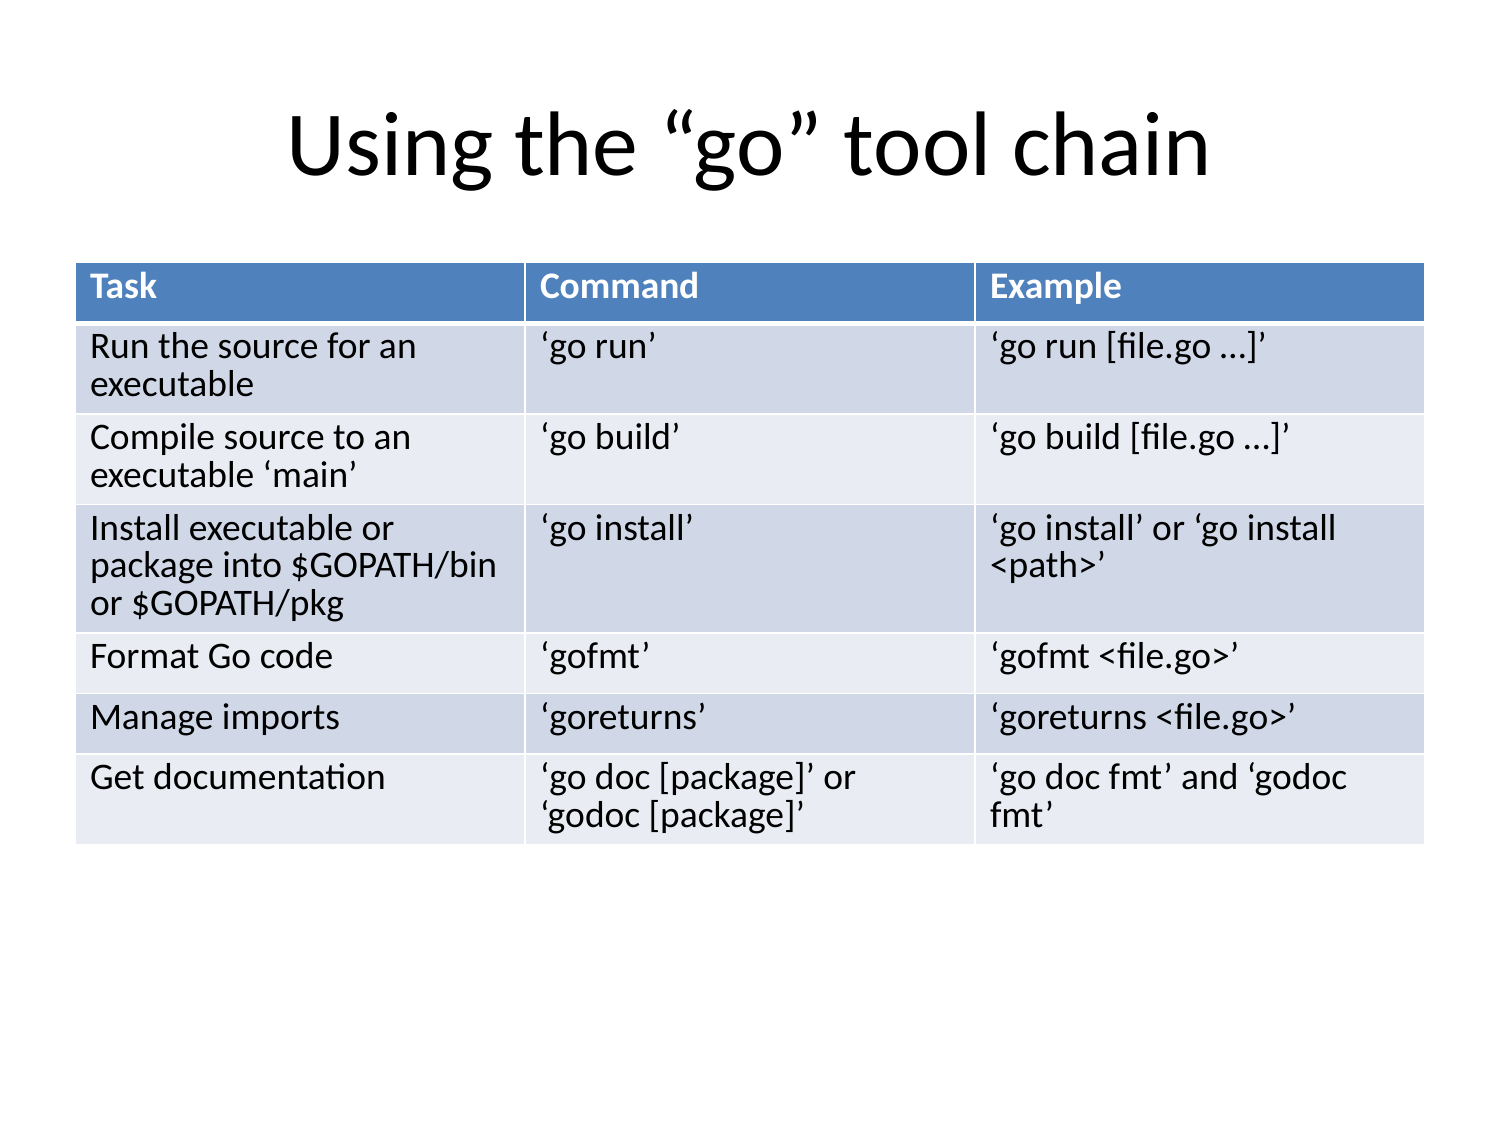

# Using the “go” tool chain
| Task | Command | Example |
| --- | --- | --- |
| Run the source for an executable | ‘go run’ | ‘go run [file.go …]’ |
| Compile source to an executable ‘main’ | ‘go build’ | ‘go build [file.go …]’ |
| Install executable or package into $GOPATH/bin or $GOPATH/pkg | ‘go install’ | ‘go install’ or ‘go install <path>’ |
| Format Go code | ‘gofmt’ | ‘gofmt <file.go>’ |
| Manage imports | ‘goreturns’ | ‘goreturns <file.go>’ |
| Get documentation | ‘go doc [package]’ or ‘godoc [package]’ | ‘go doc fmt’ and ‘godoc fmt’ |